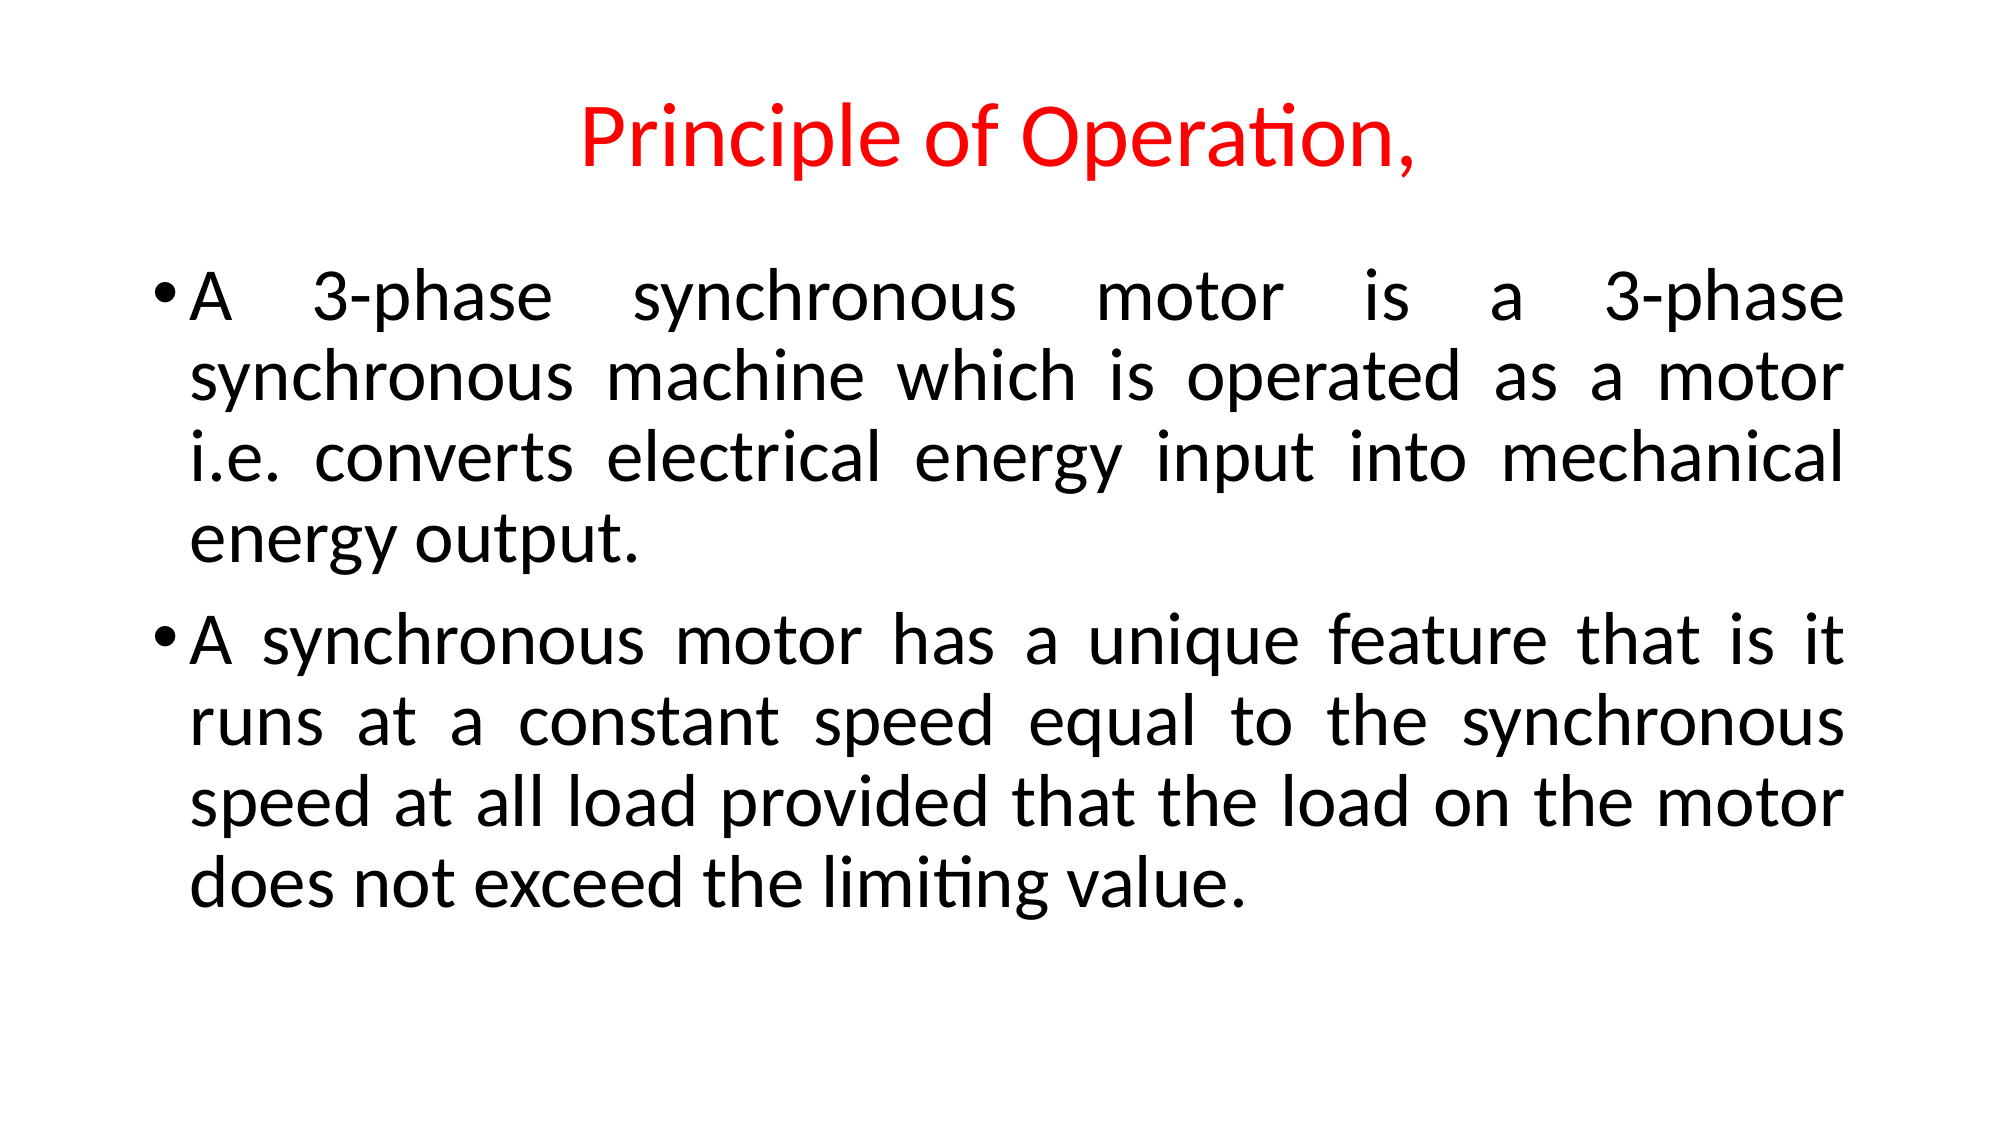

# Principle of Operation,
A 3-phase synchronous motor is a 3-phase synchronous machine which is operated as a motor i.e. converts electrical energy input into mechanical energy output.
A synchronous motor has a unique feature that is it runs at a constant speed equal to the synchronous speed at all load provided that the load on the motor does not exceed the limiting value.